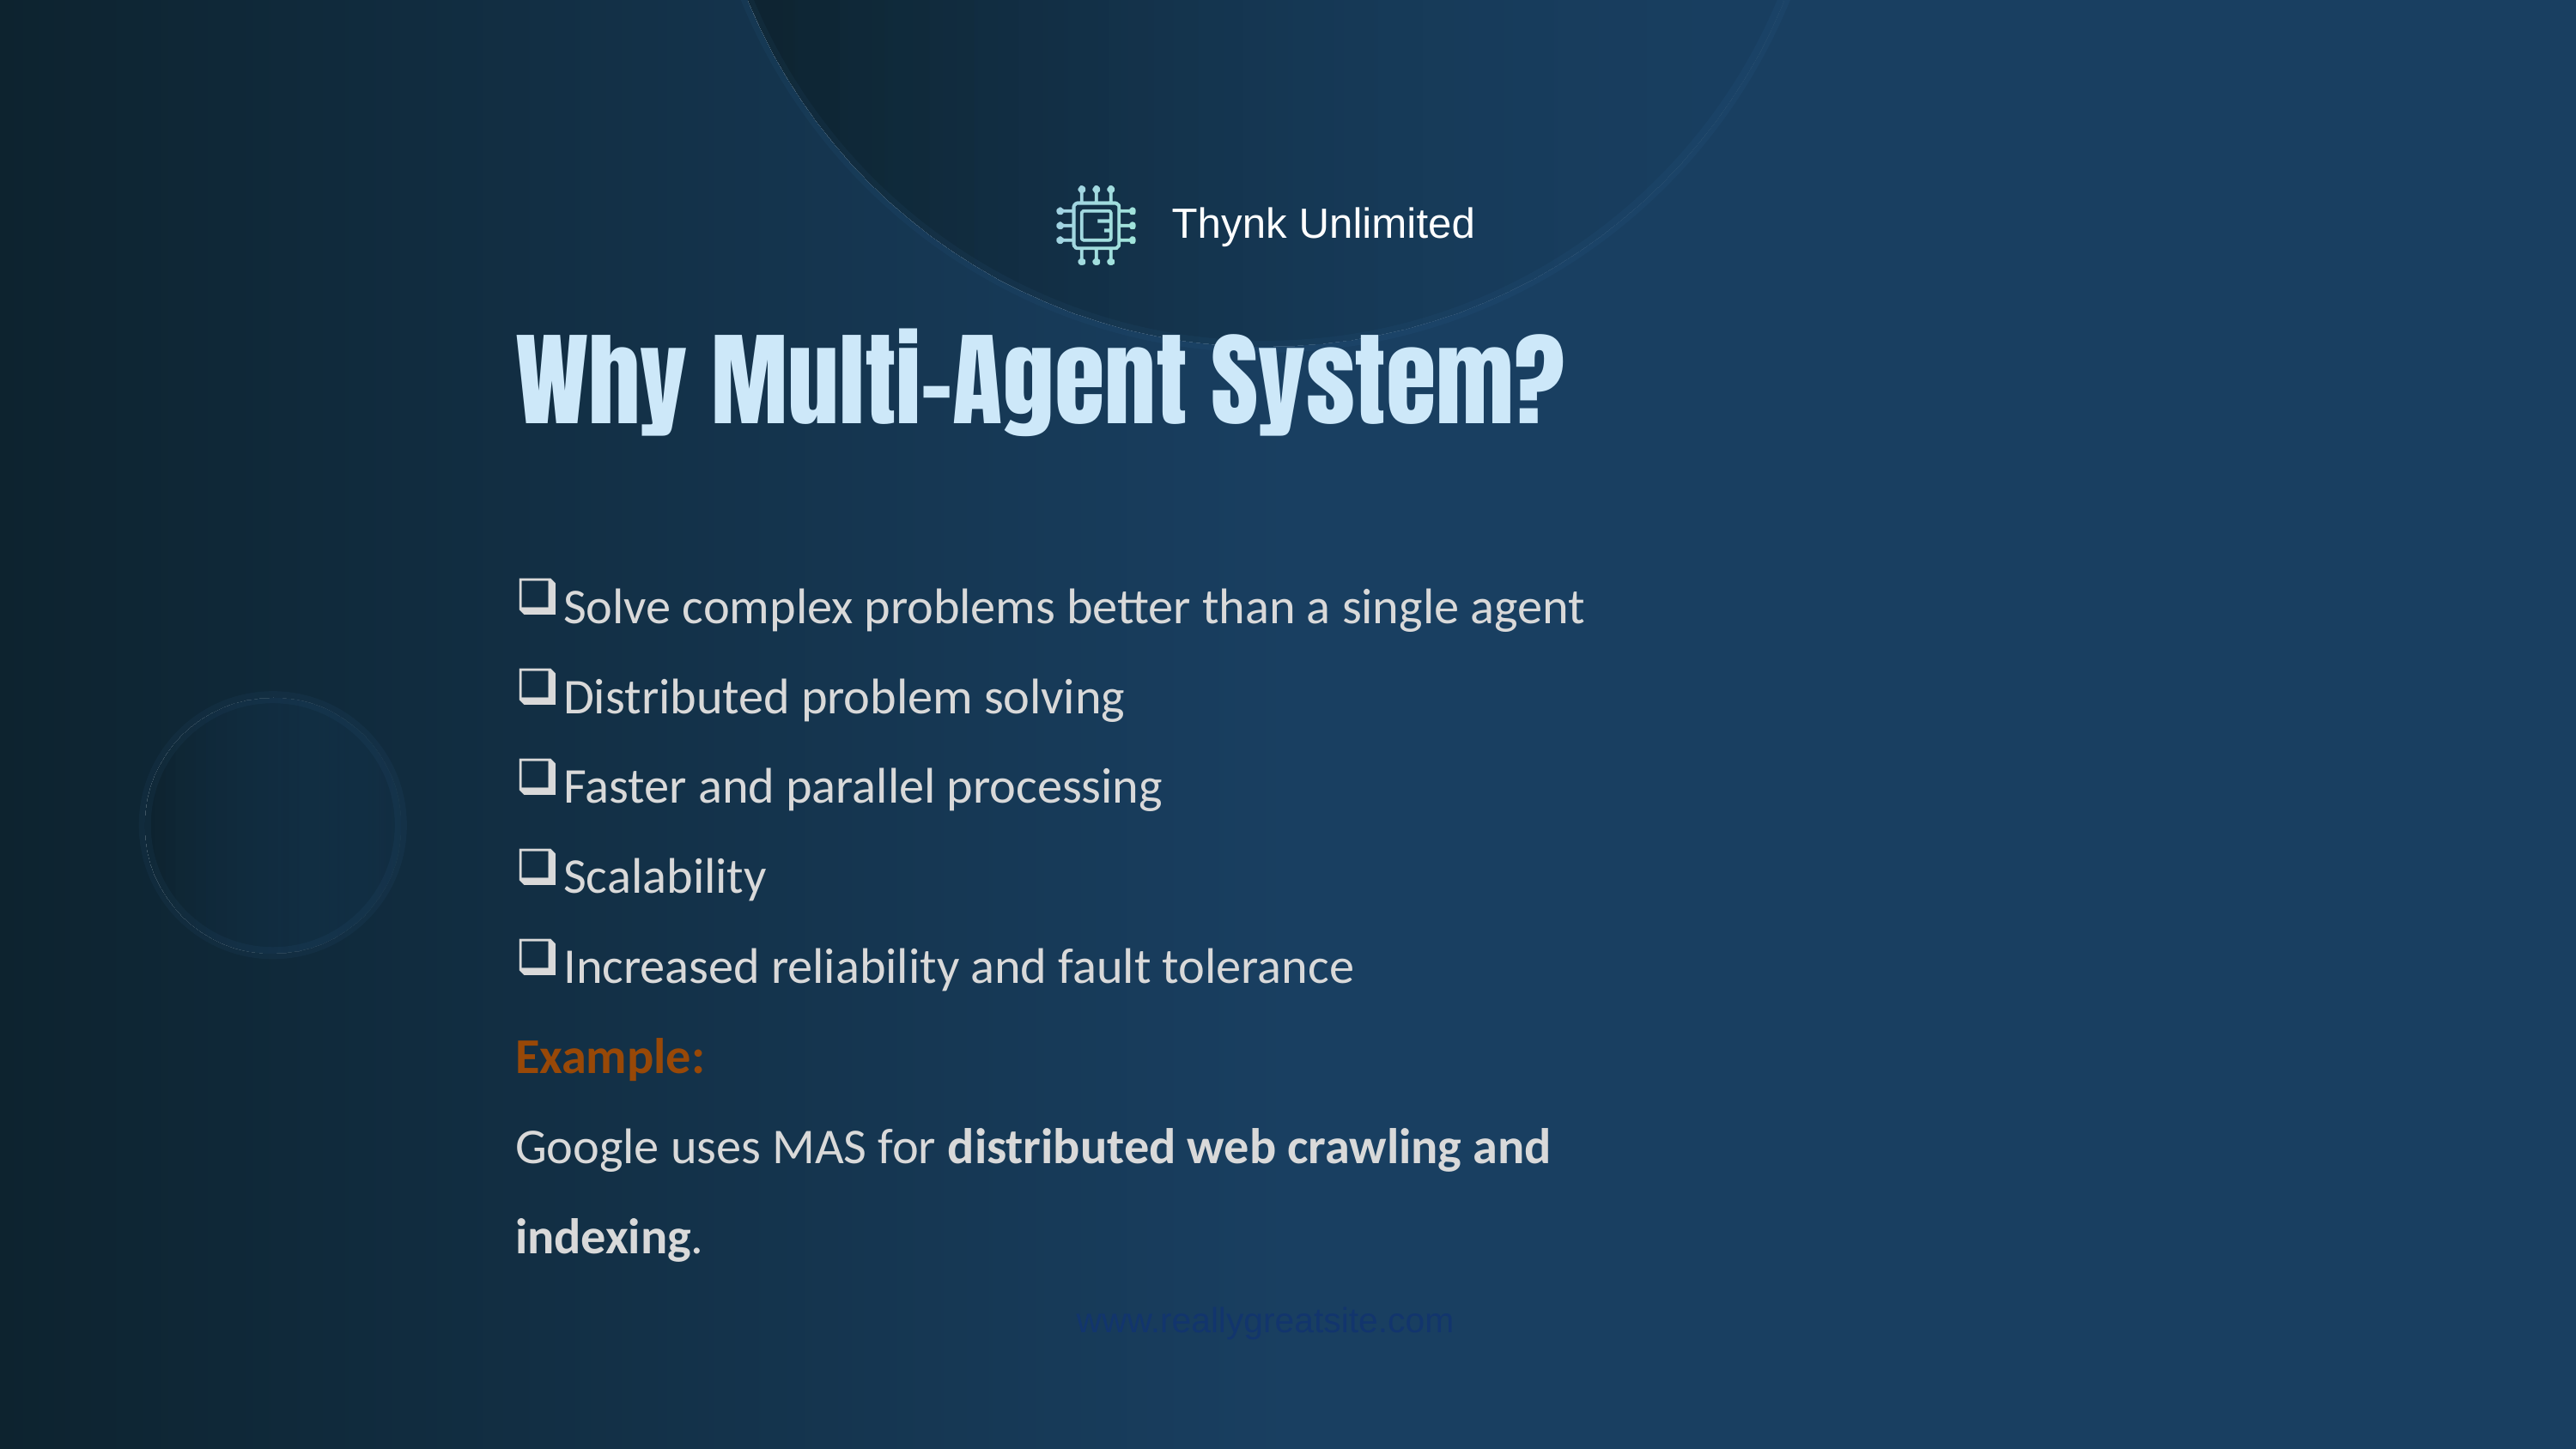

Thynk Unlimited
Why Multi-Agent System?
Solve complex problems better than a single agent
Distributed problem solving
Faster and parallel processing
Scalability
Increased reliability and fault tolerance
Example:
Google uses MAS for distributed web crawling and indexing.

www.reallygreatsite.com